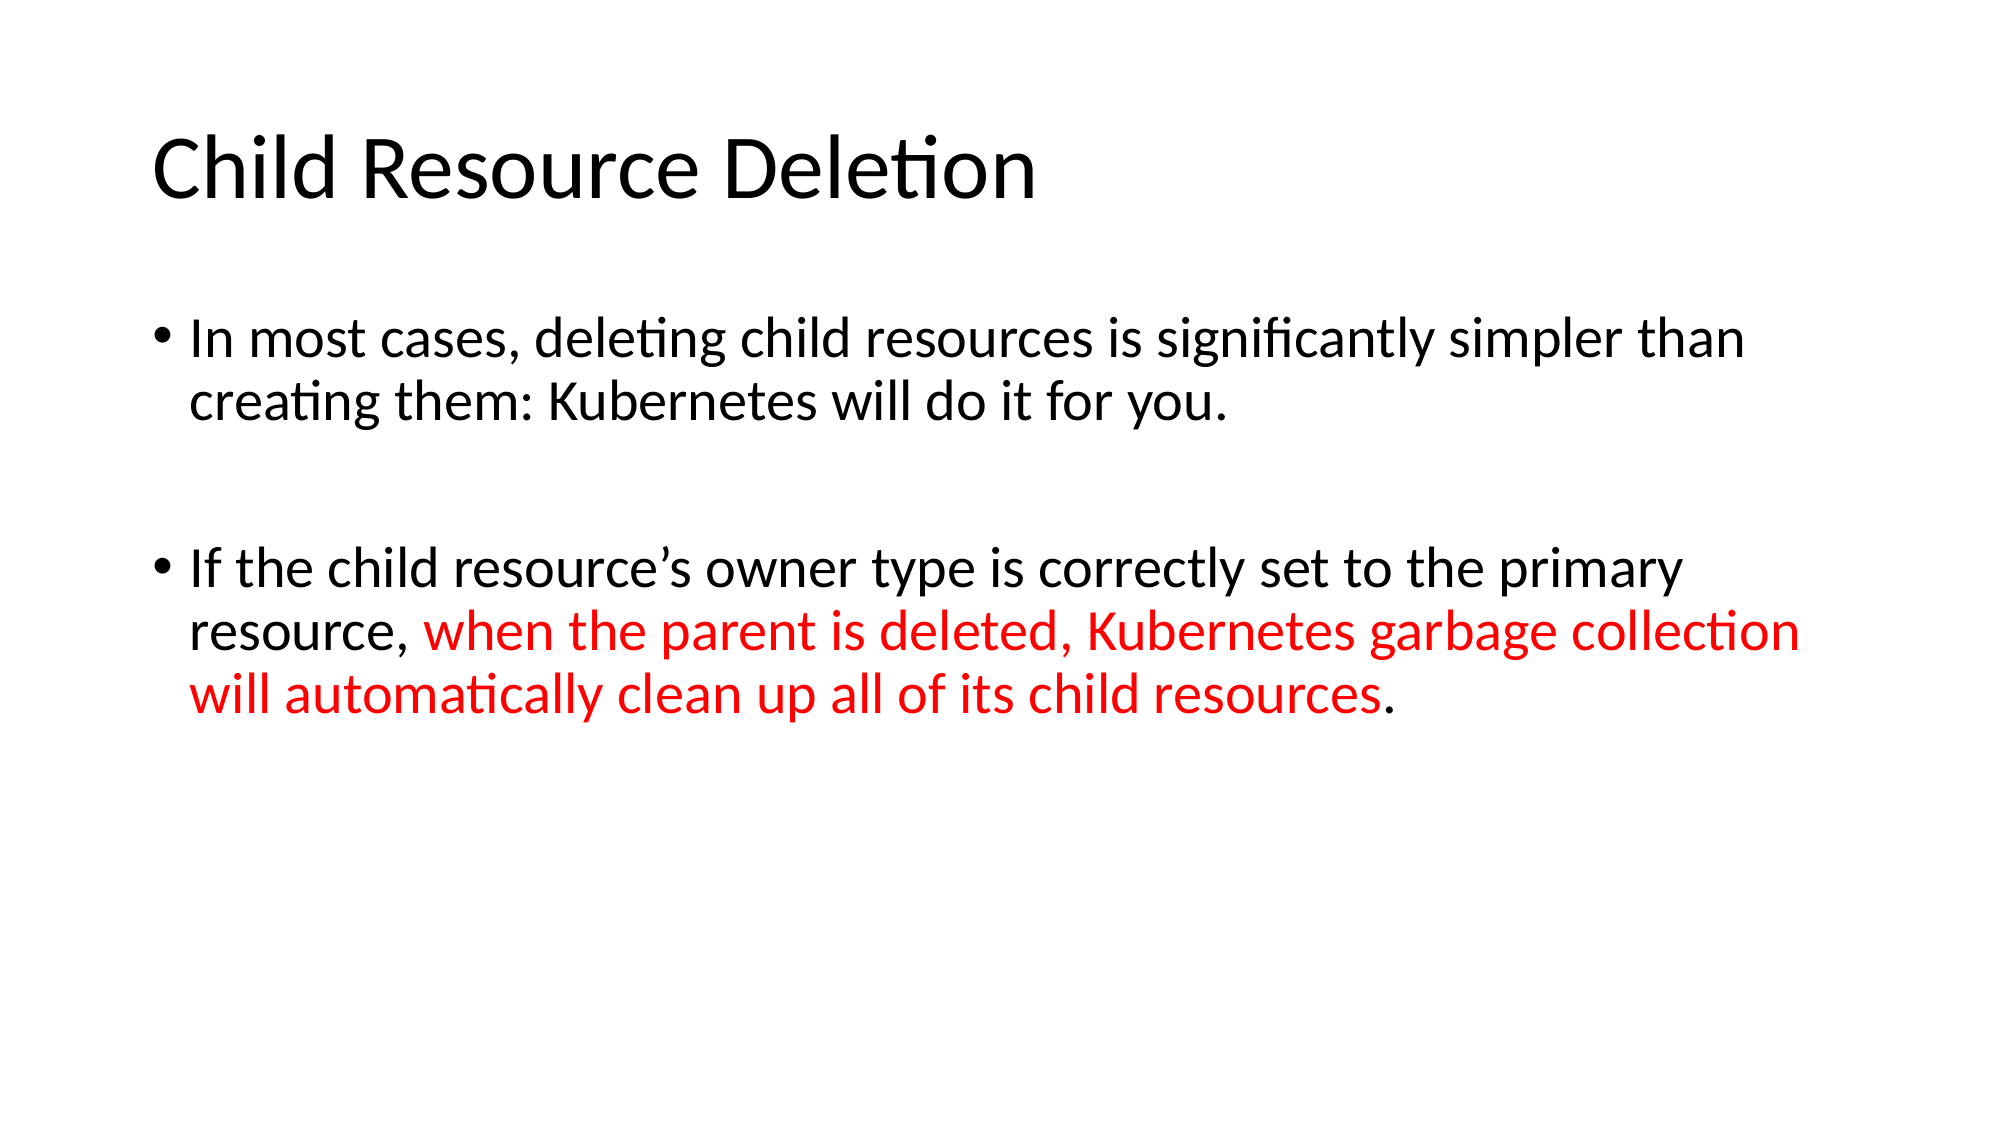

# Child Resource Deletion
In most cases, deleting child resources is significantly simpler than creating them: Kubernetes will do it for you.

If the child resource’s owner type is correctly set to the primary resource, when the parent is deleted, Kubernetes garbage collection will automatically clean up all of its child resources.